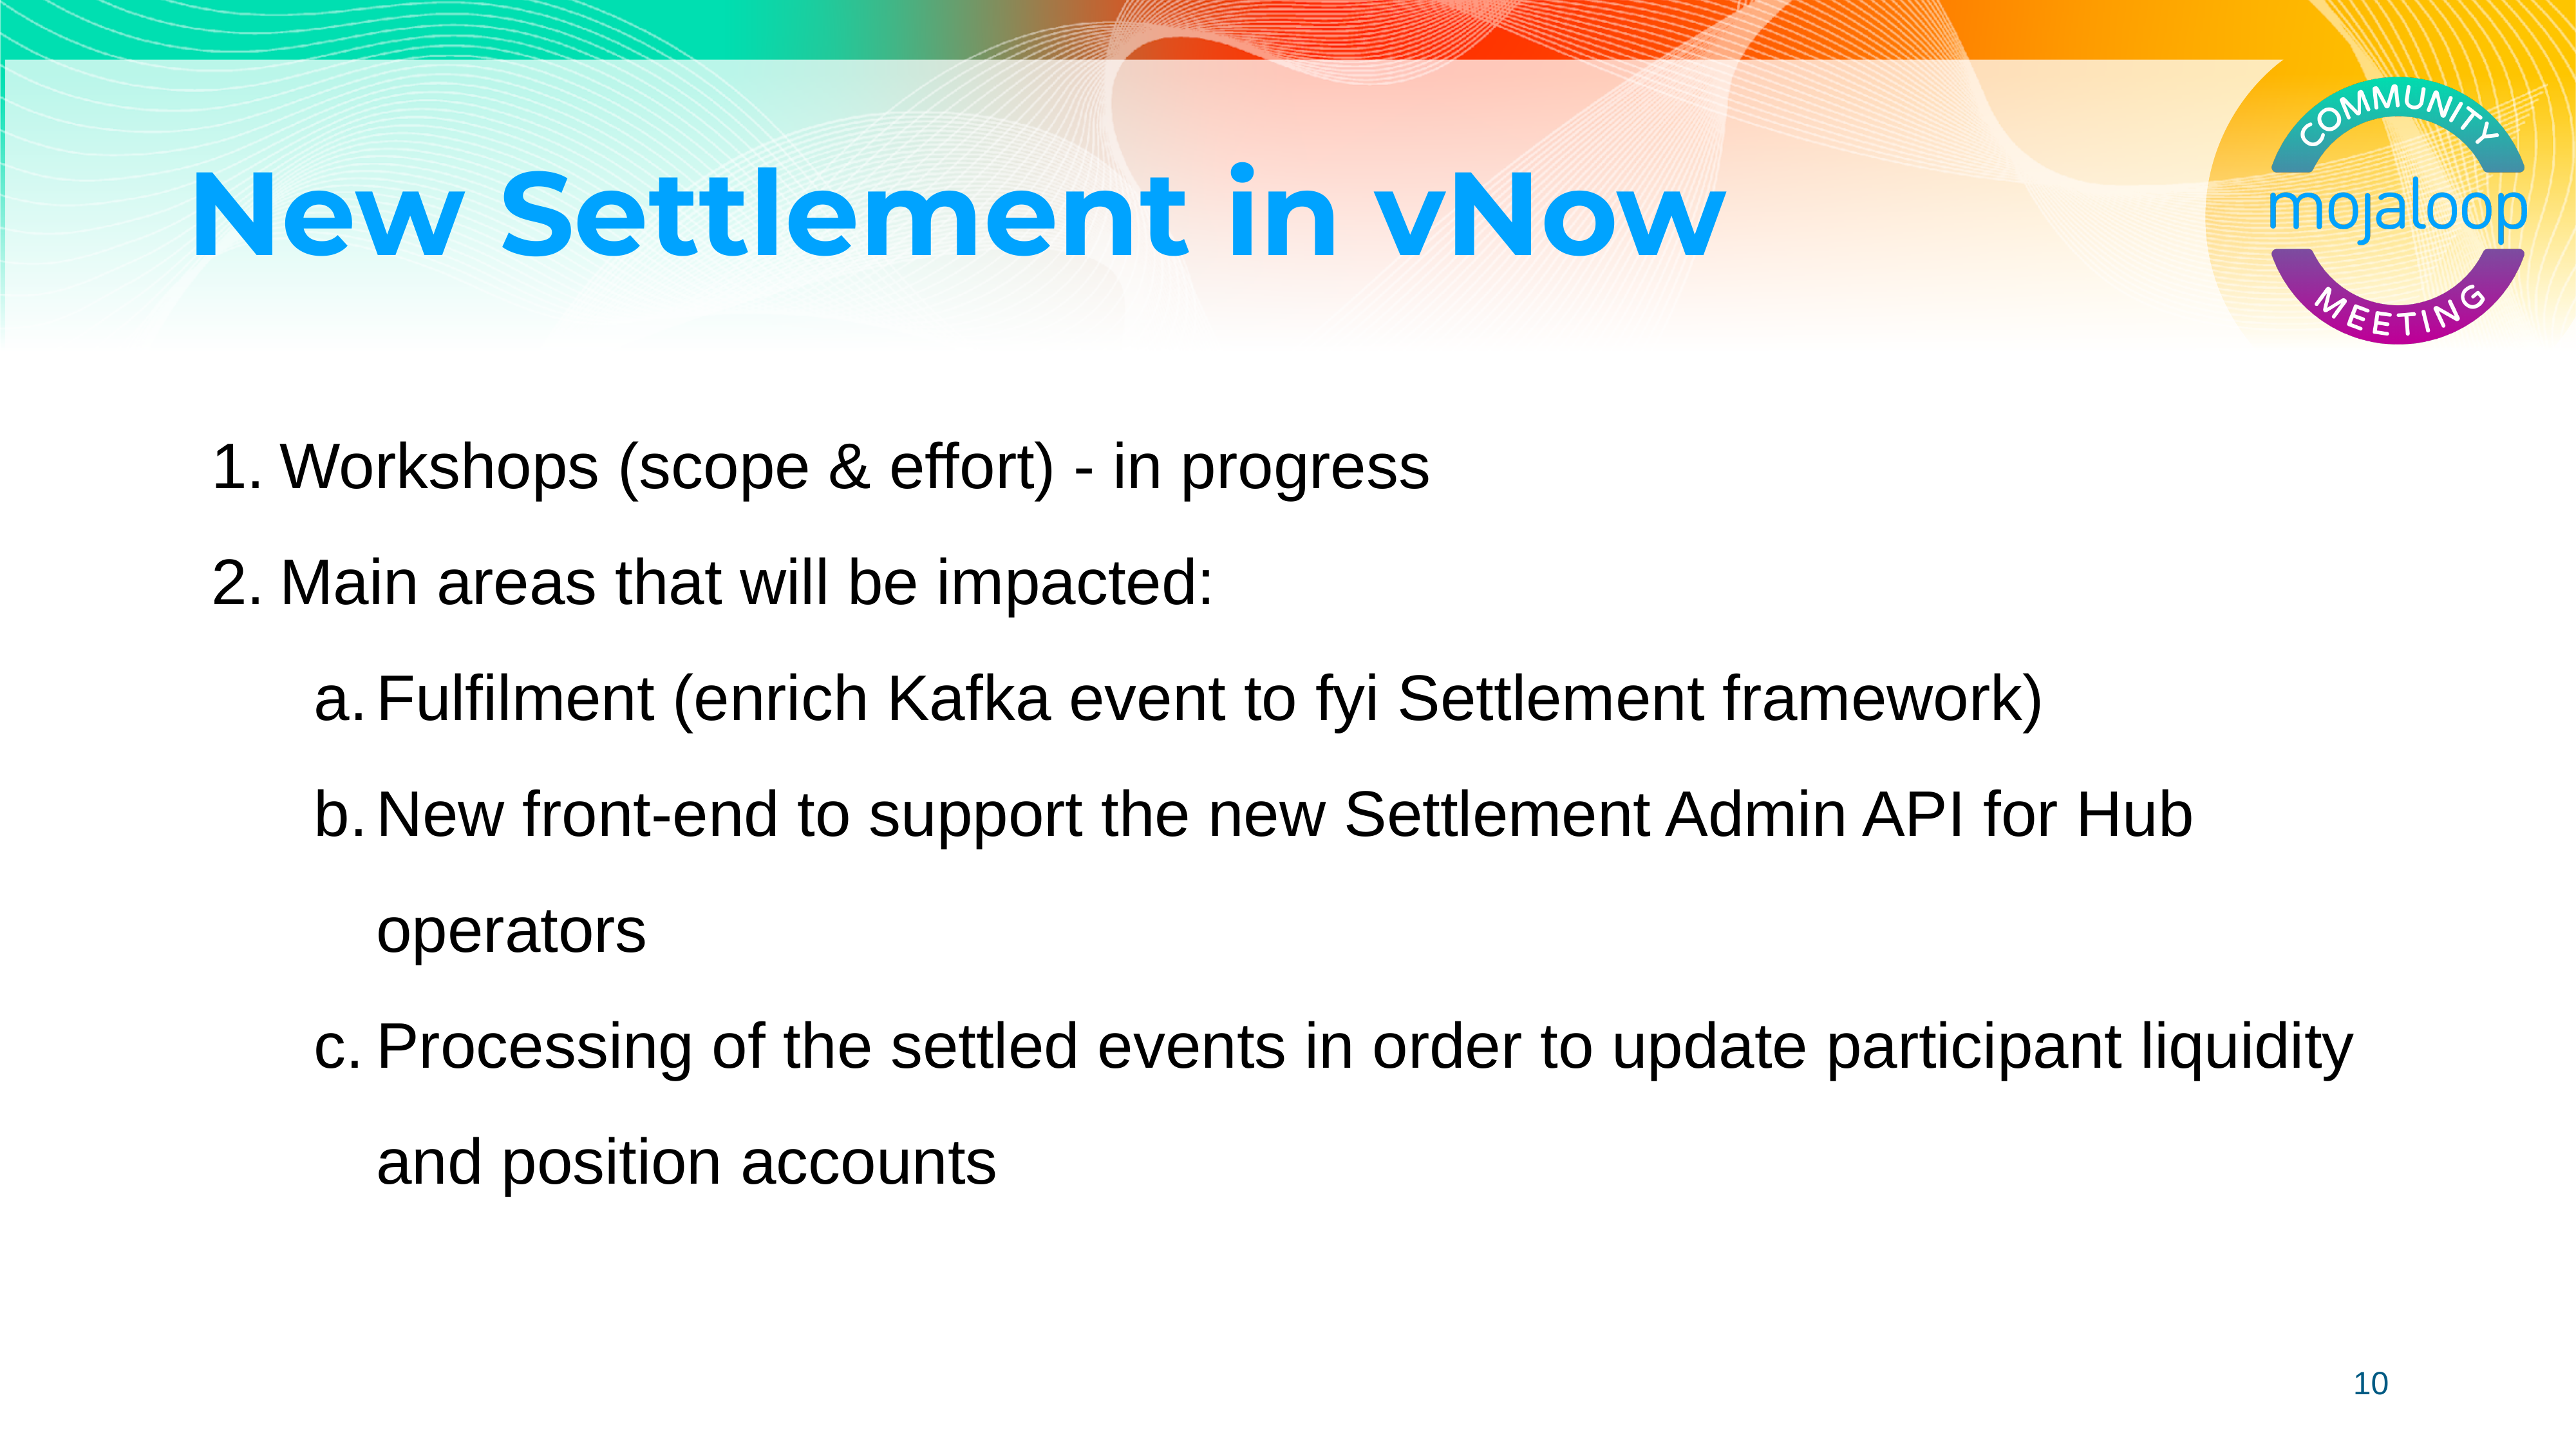

New Settlement in vNow
Workshops (scope & effort) - in progress
Main areas that will be impacted:
Fulfilment (enrich Kafka event to fyi Settlement framework)
New front-end to support the new Settlement Admin API for Hub operators
Processing of the settled events in order to update participant liquidity and position accounts

10